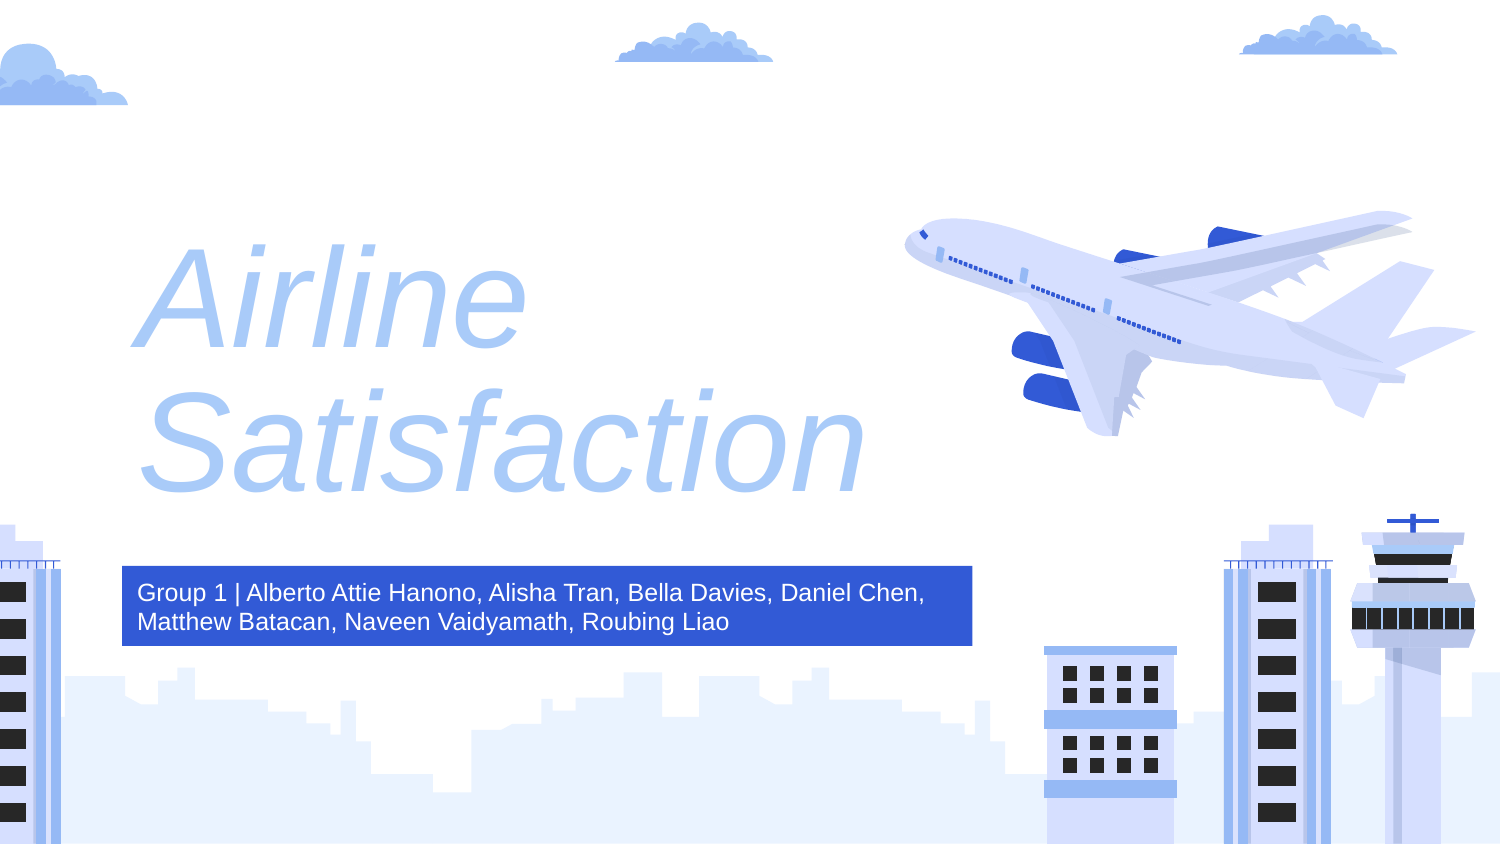

# Airline
Satisfaction

Group 1 | Alberto Attie Hanono, Alisha Tran, Bella Davies, Daniel Chen, Matthew Batacan, Naveen Vaidyamath, Roubing Liao